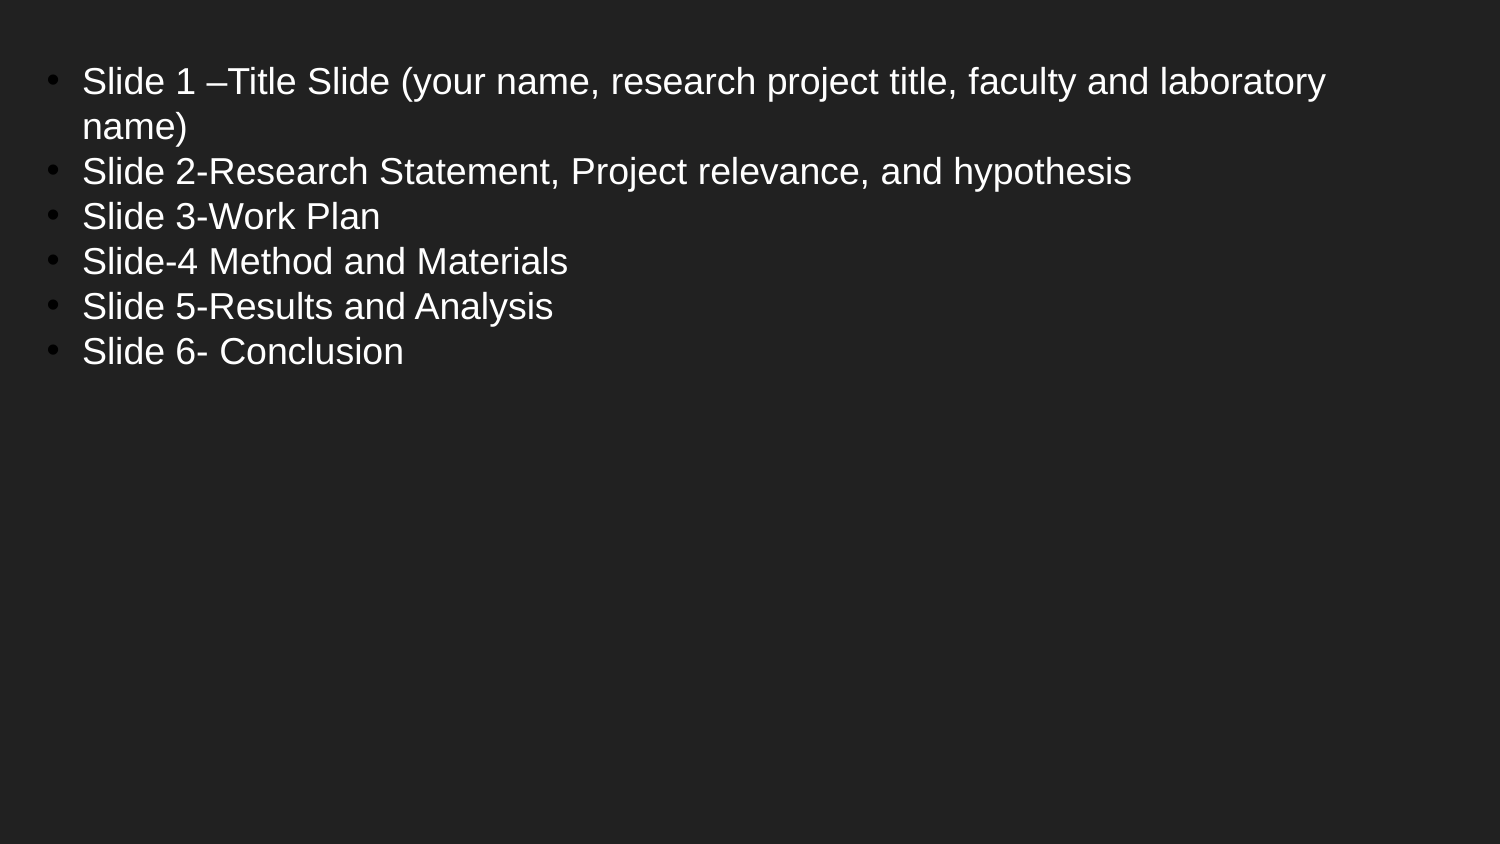

Slide 1 –Title Slide (your name, research project title, faculty and laboratory name)
Slide 2-Research Statement, Project relevance, and hypothesis
Slide 3-Work Plan
Slide-4 Method and Materials
Slide 5-Results and Analysis
Slide 6- Conclusion